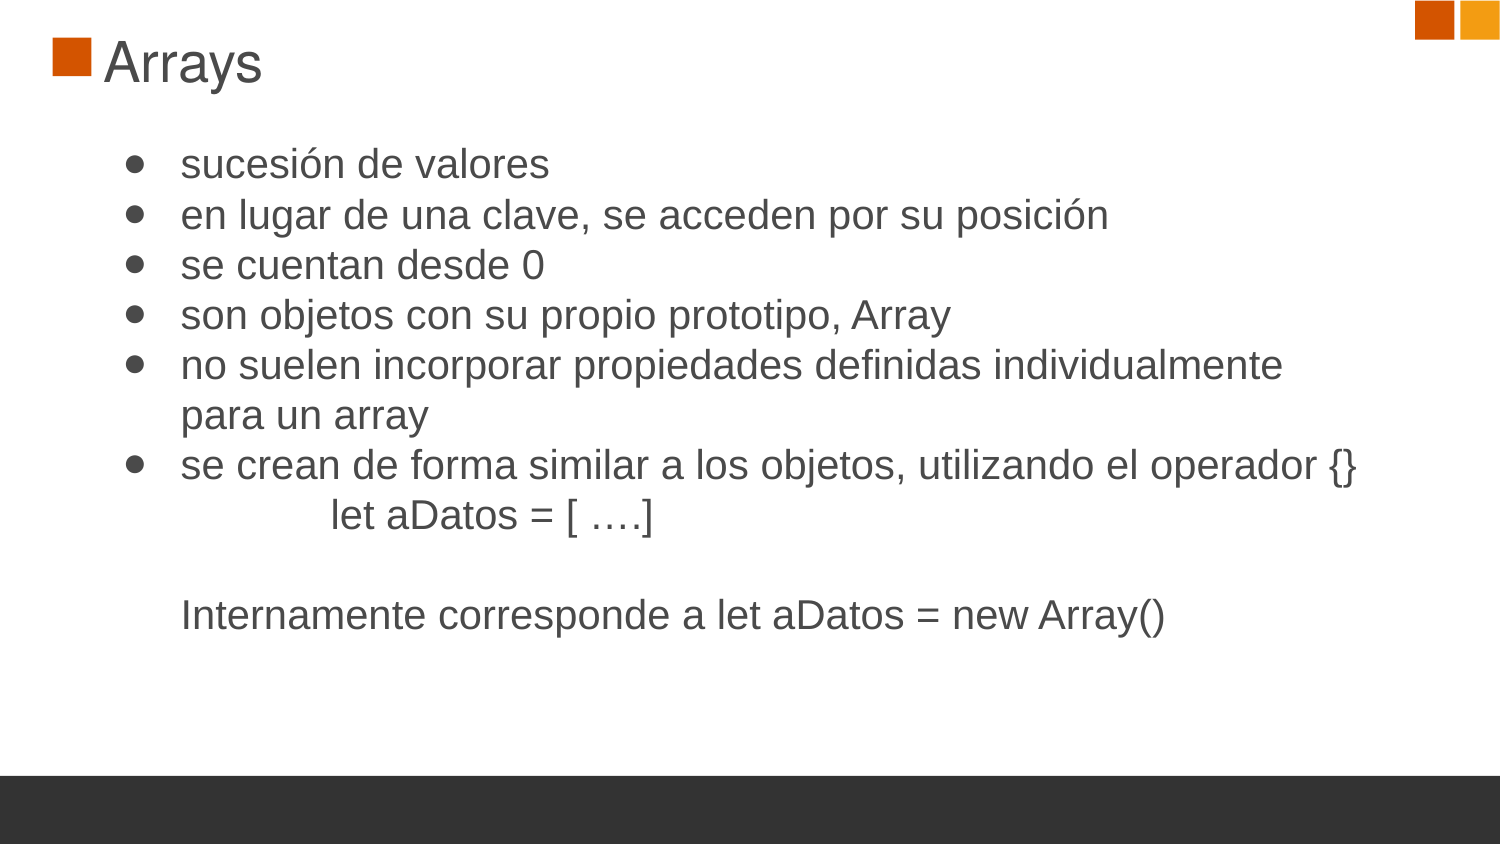

# Arrays
sucesión de valores
en lugar de una clave, se acceden por su posición
se cuentan desde 0
son objetos con su propio prototipo, Array
no suelen incorporar propiedades definidas individualmente para un array
se crean de forma similar a los objetos, utilizando el operador {}
	let aDatos = [ ….]
Internamente corresponde a let aDatos = new Array()